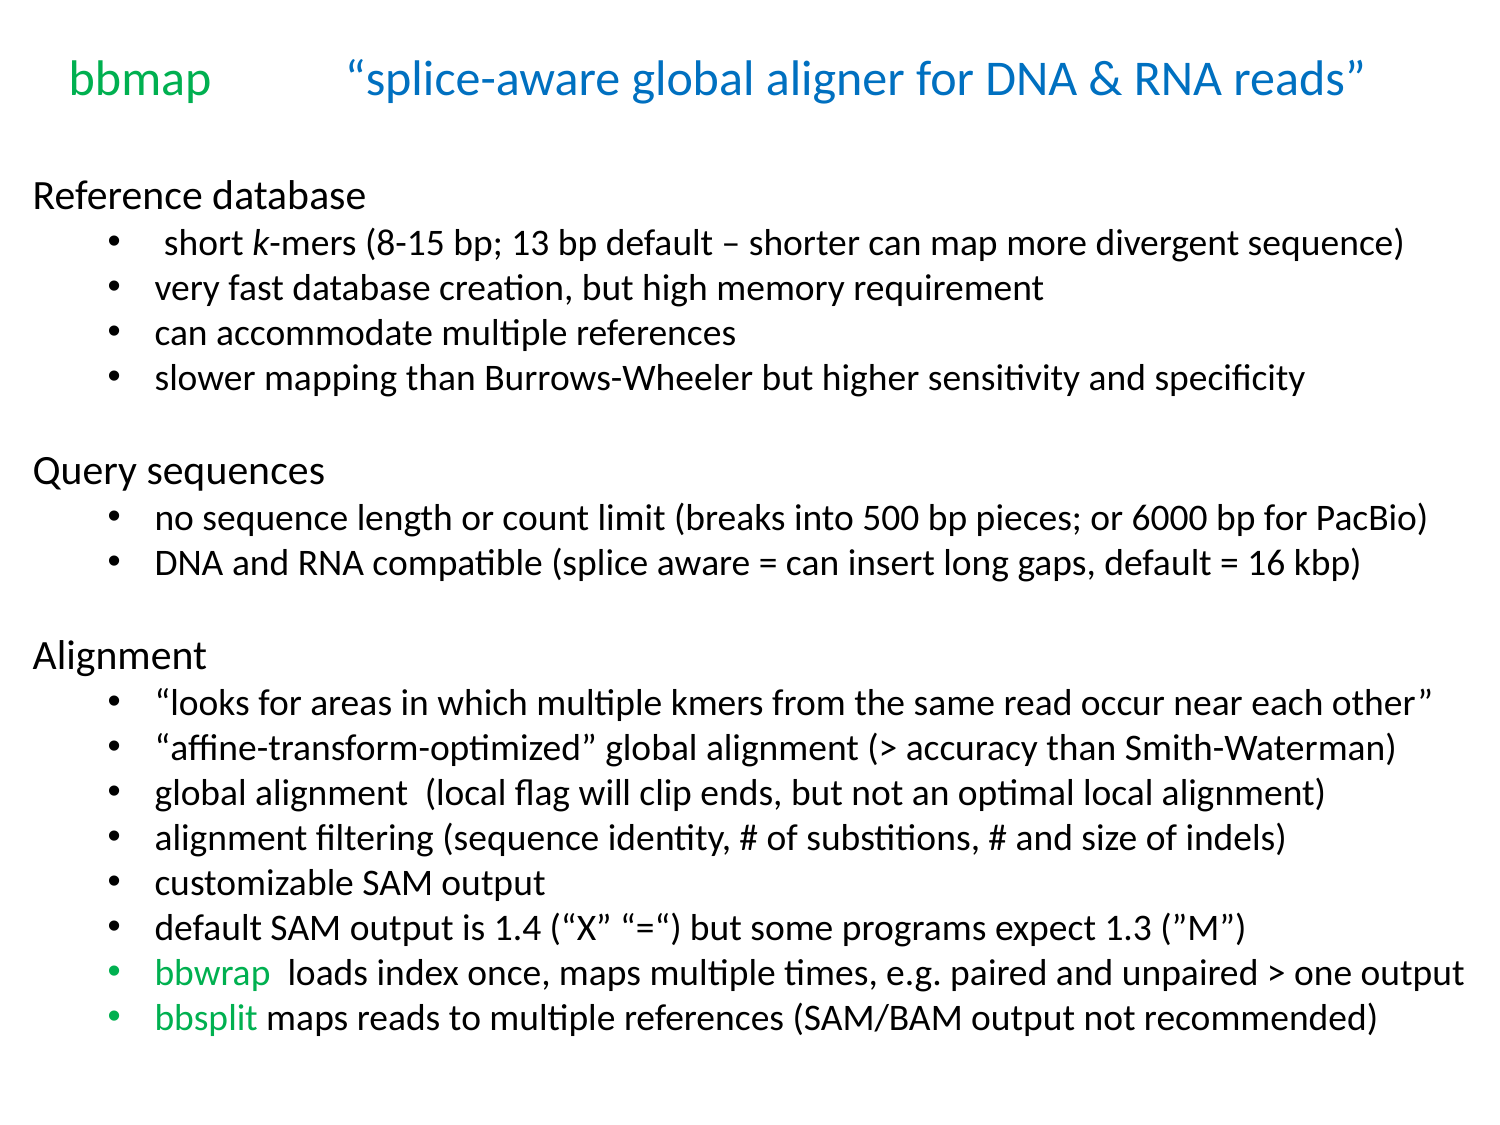

bbmap
“splice-aware global aligner for DNA & RNA reads”
Reference database
short k-mers (8-15 bp; 13 bp default – shorter can map more divergent sequence)
very fast database creation, but high memory requirement
can accommodate multiple references
slower mapping than Burrows-Wheeler but higher sensitivity and specificity

Query sequences
no sequence length or count limit (breaks into 500 bp pieces; or 6000 bp for PacBio)
DNA and RNA compatible (splice aware = can insert long gaps, default = 16 kbp)

Alignment
“looks for areas in which multiple kmers from the same read occur near each other”
“affine-transform-optimized” global alignment (> accuracy than Smith-Waterman)
global alignment  (local flag will clip ends, but not an optimal local alignment)
alignment filtering (sequence identity, # of substitions, # and size of indels)
customizable SAM output
default SAM output is 1.4 (“X” “=“) but some programs expect 1.3 (”M”)
bbwrap  loads index once, maps multiple times, e.g. paired and unpaired > one output
bbsplit maps reads to multiple references (SAM/BAM output not recommended)